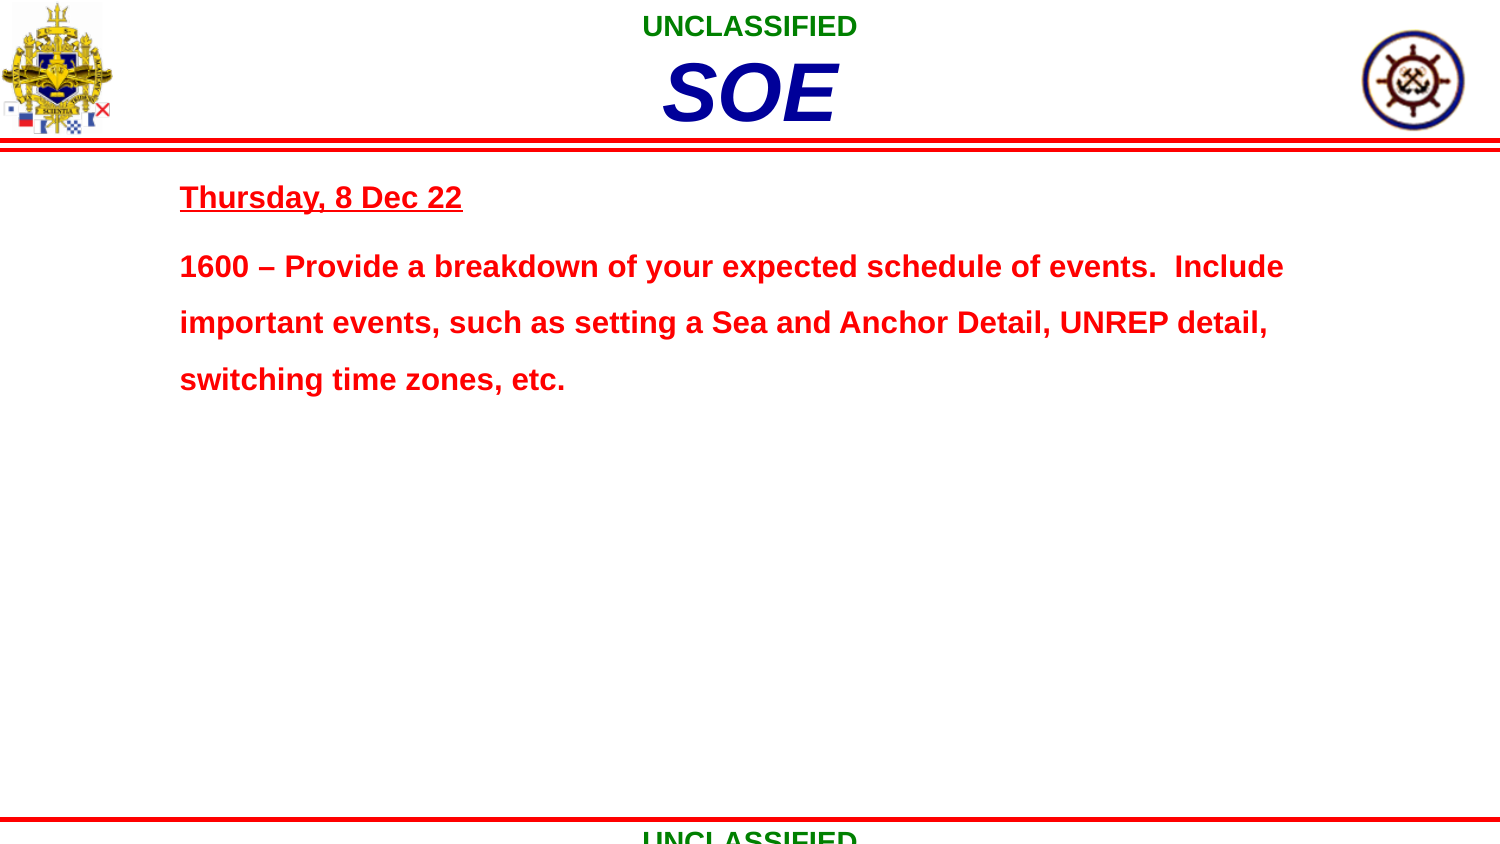

# SOE
Thursday, 8 Dec 22
1600 – Provide a breakdown of your expected schedule of events.  Include important events, such as setting a Sea and Anchor Detail, UNREP detail, switching time zones, etc.